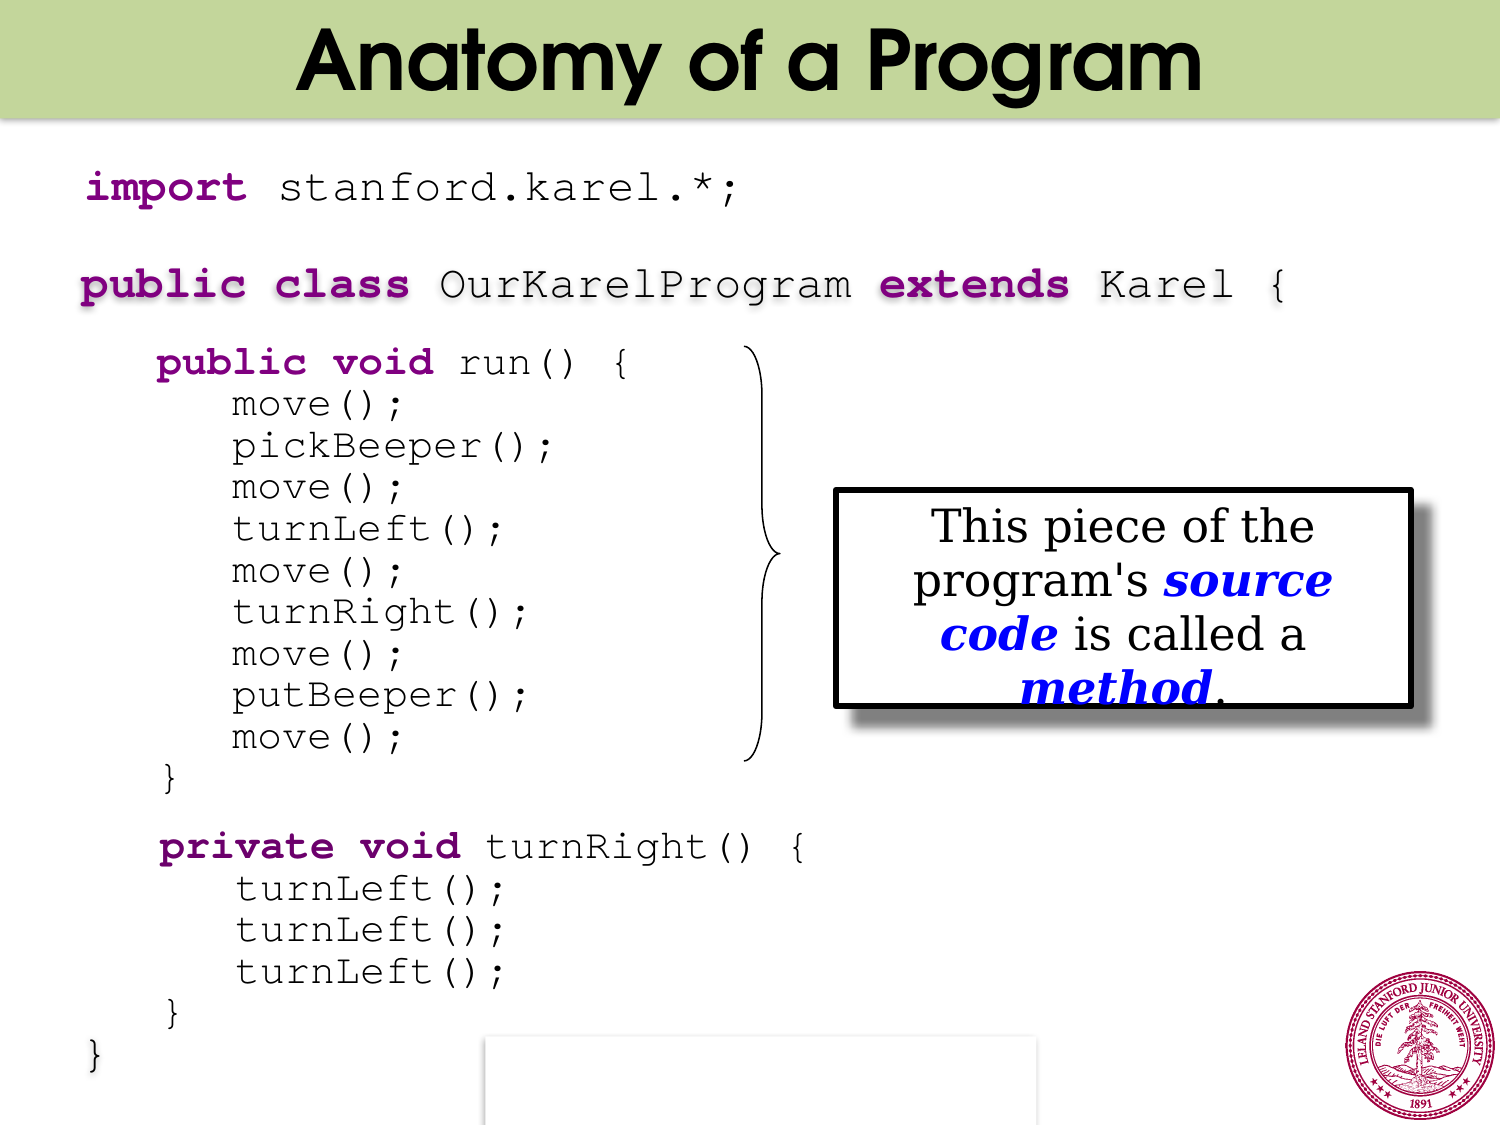

Anatomy of a Program
import stanford.karel.*;
public class OurKarelProgram extends Karel {

}
public void run() {
   move();
   pickBeeper();
   move();
   turnLeft();
   move();
   turnRight();
   move();
   putBeeper();
   move();
}

This piece of the program's source code is called a method.
private void turnRight() {
   turnLeft();
   turnLeft();
   turnLeft();
}